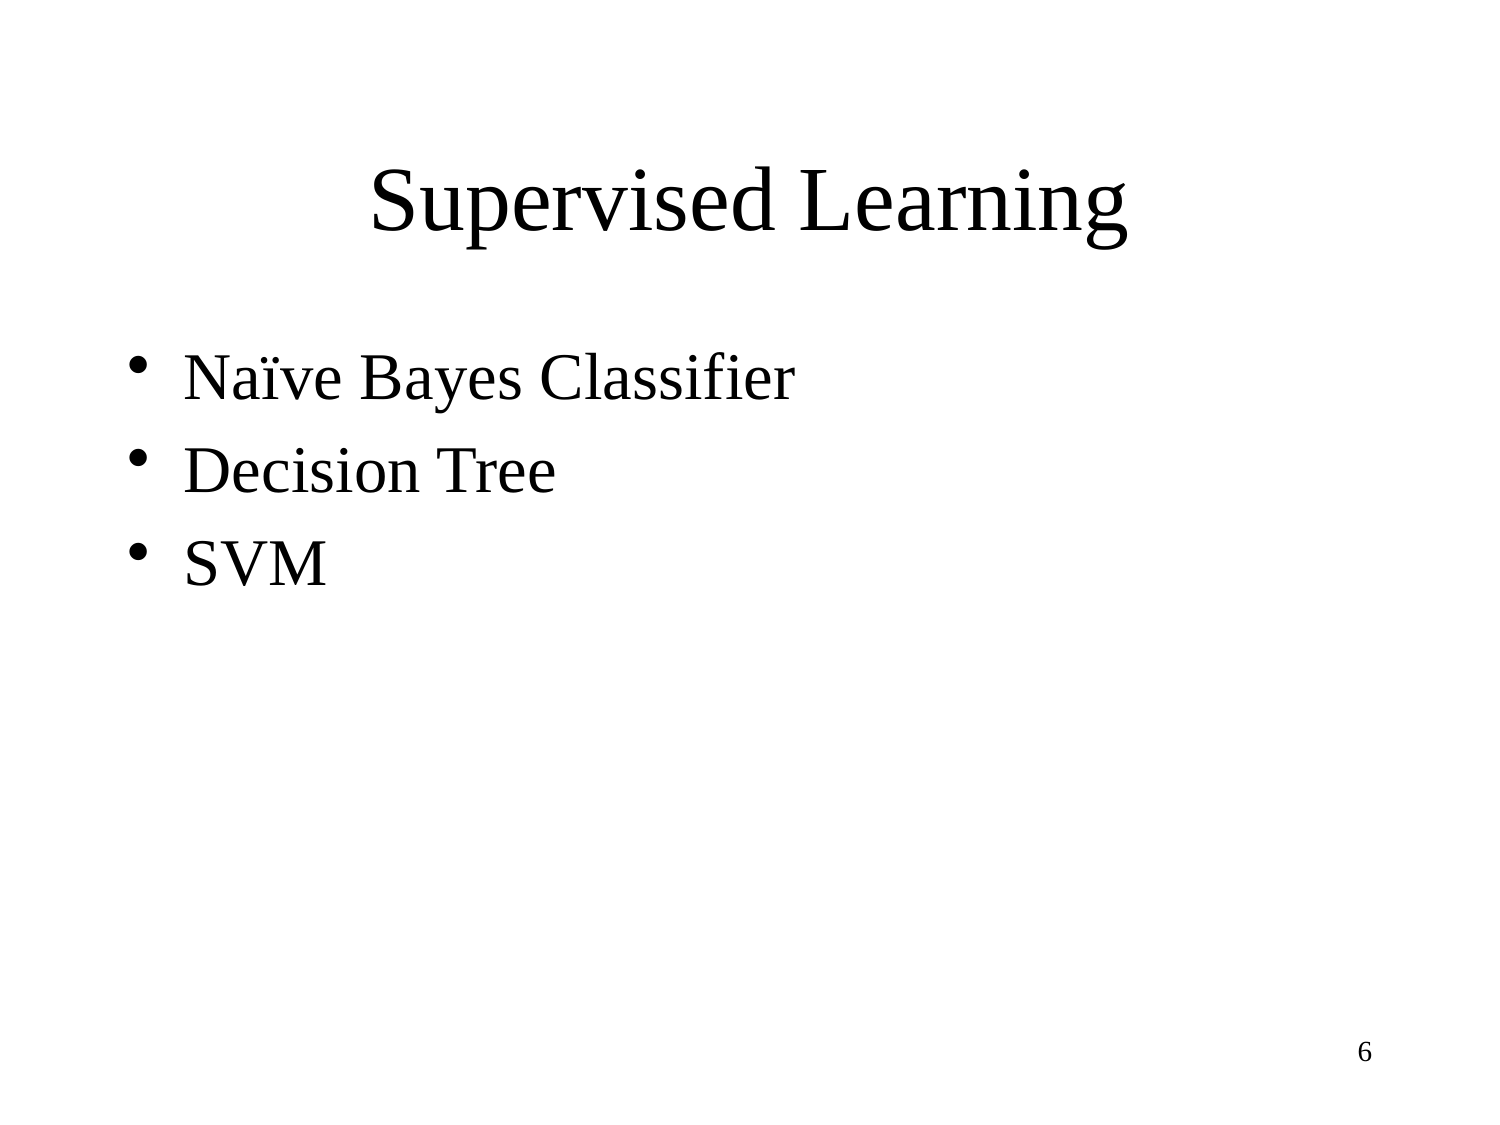

# Supervised Learning
Naïve Bayes Classifier
Decision Tree
SVM

6